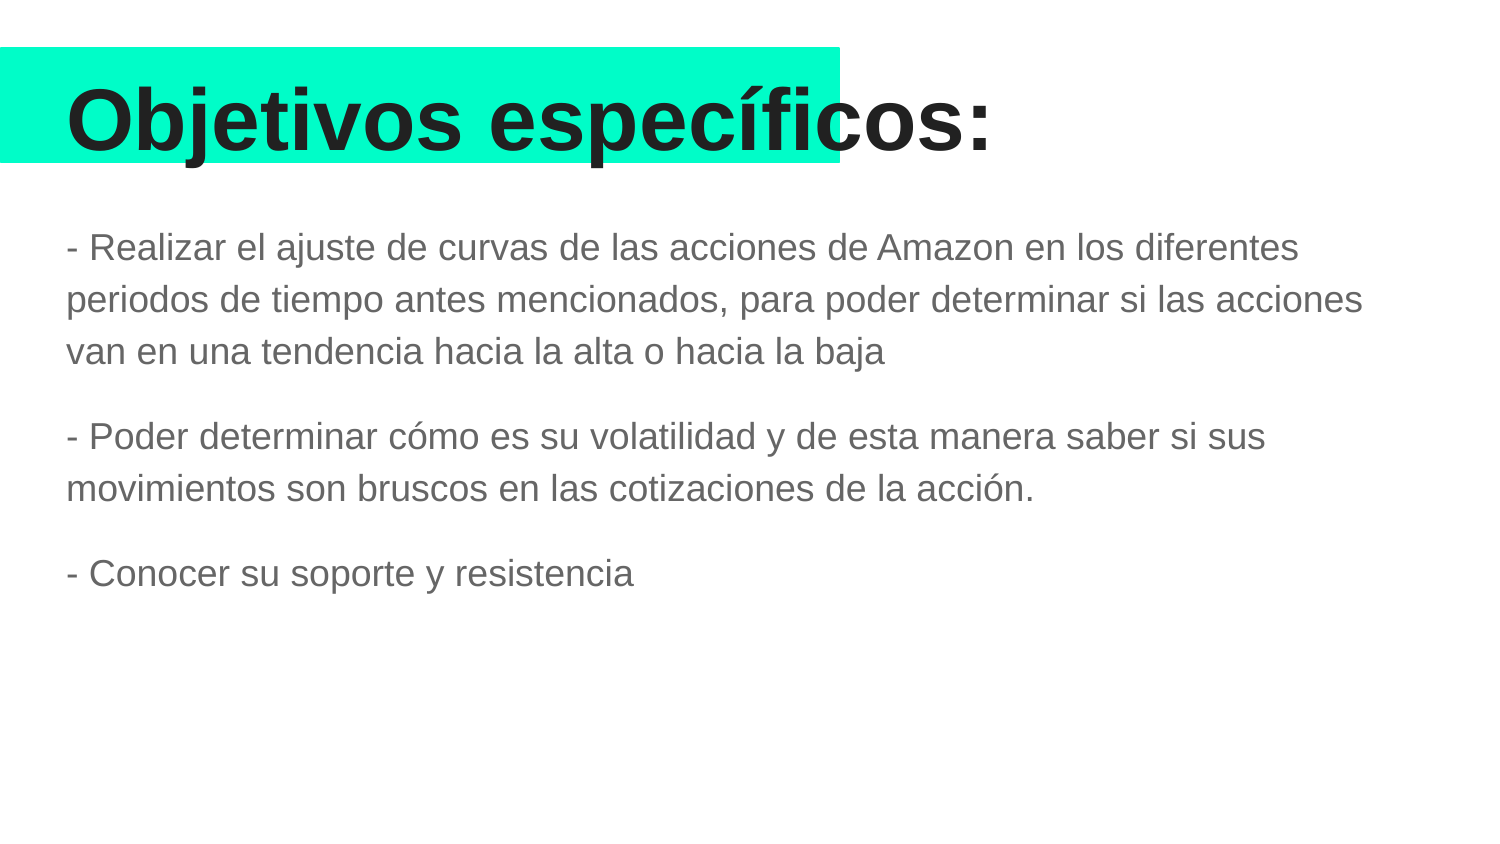

# Objetivos específicos:
- Realizar el ajuste de curvas de las acciones de Amazon en los diferentes periodos de tiempo antes mencionados, para poder determinar si las acciones van en una tendencia hacia la alta o hacia la baja
- Poder determinar cómo es su volatilidad y de esta manera saber si sus movimientos son bruscos en las cotizaciones de la acción.
- Conocer su soporte y resistencia